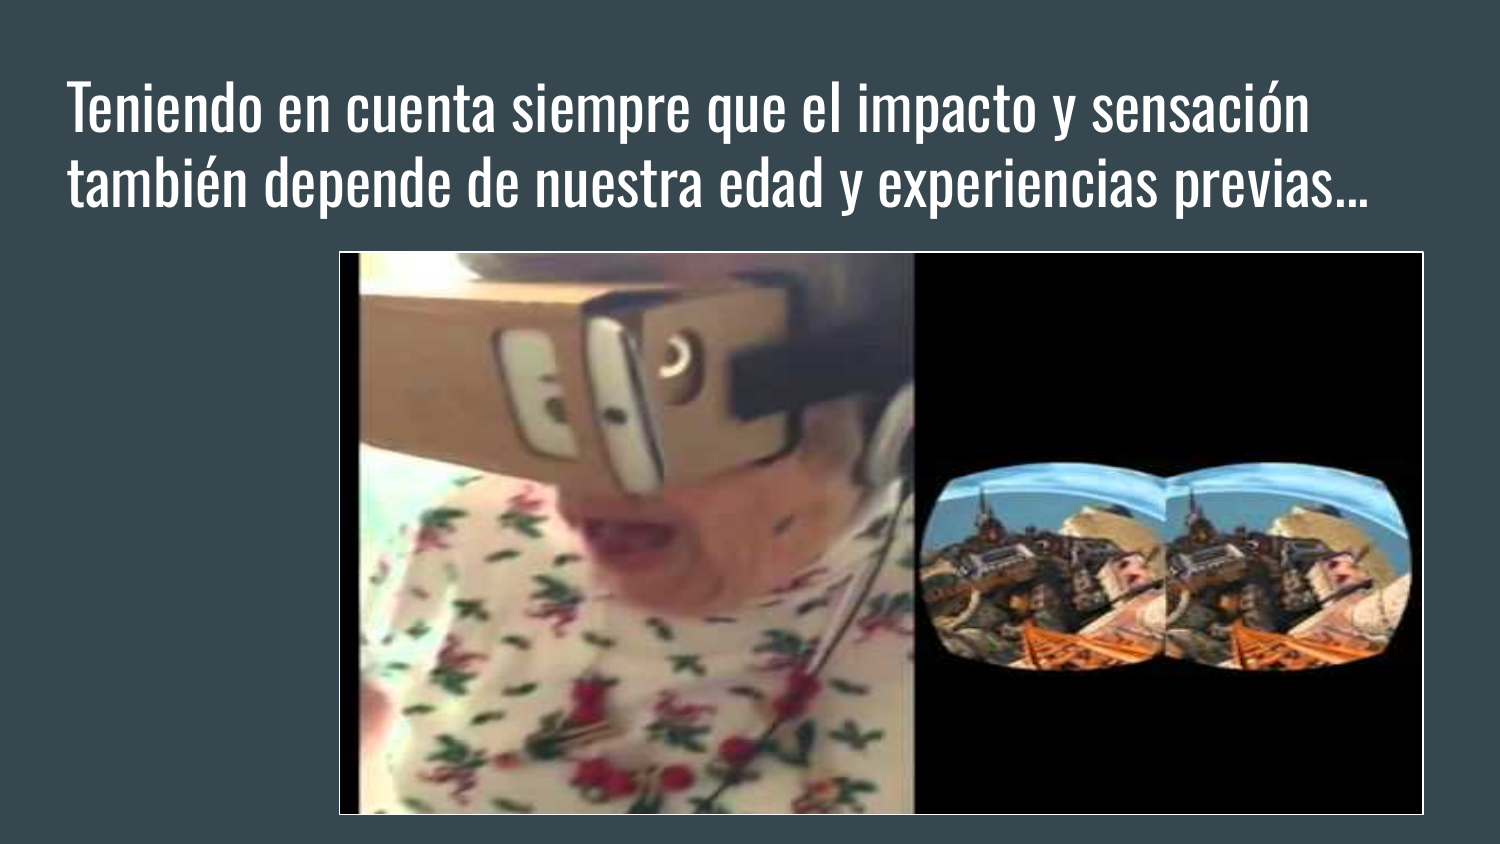

# Teniendo en cuenta siempre que el impacto y sensación también depende de nuestra edad y experiencias previas...